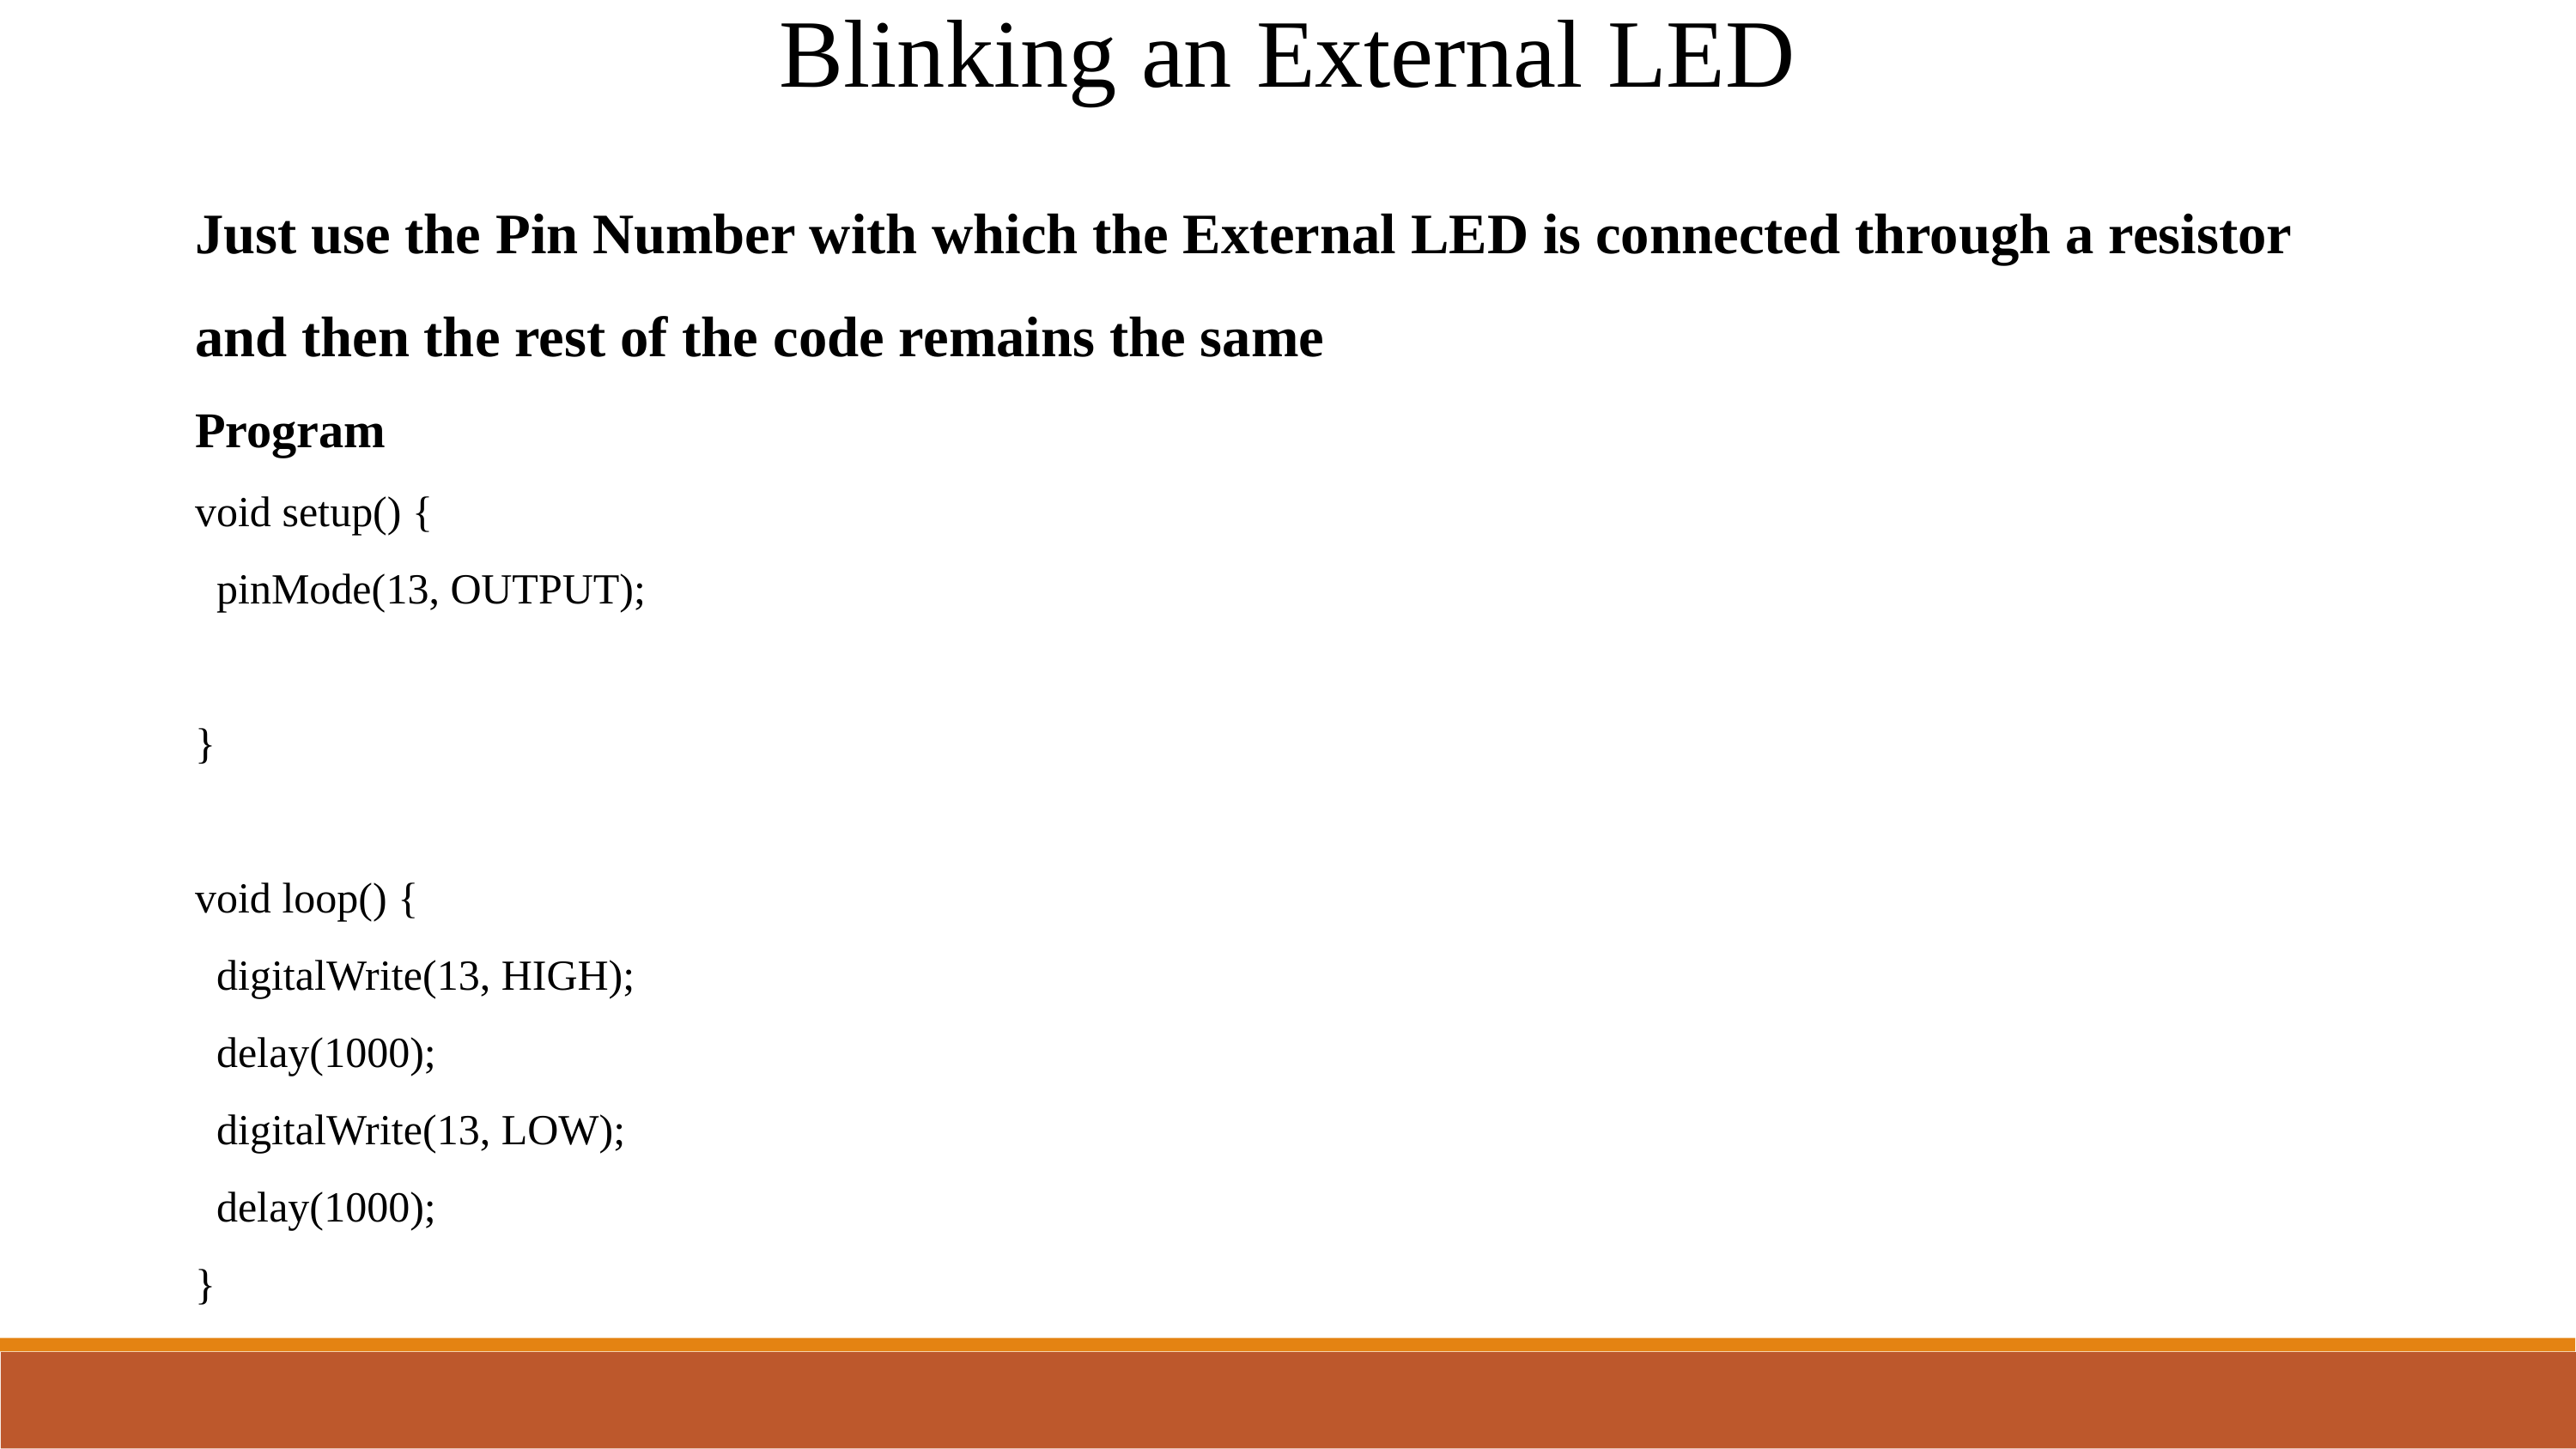

Blinking an External LED
Just use the Pin Number with which the External LED is connected through a resistor and then the rest of the code remains the same
Program
void setup() {
  pinMode(13, OUTPUT);
}
void loop() {
  digitalWrite(13, HIGH);
  delay(1000);
  digitalWrite(13, LOW);
  delay(1000);
}